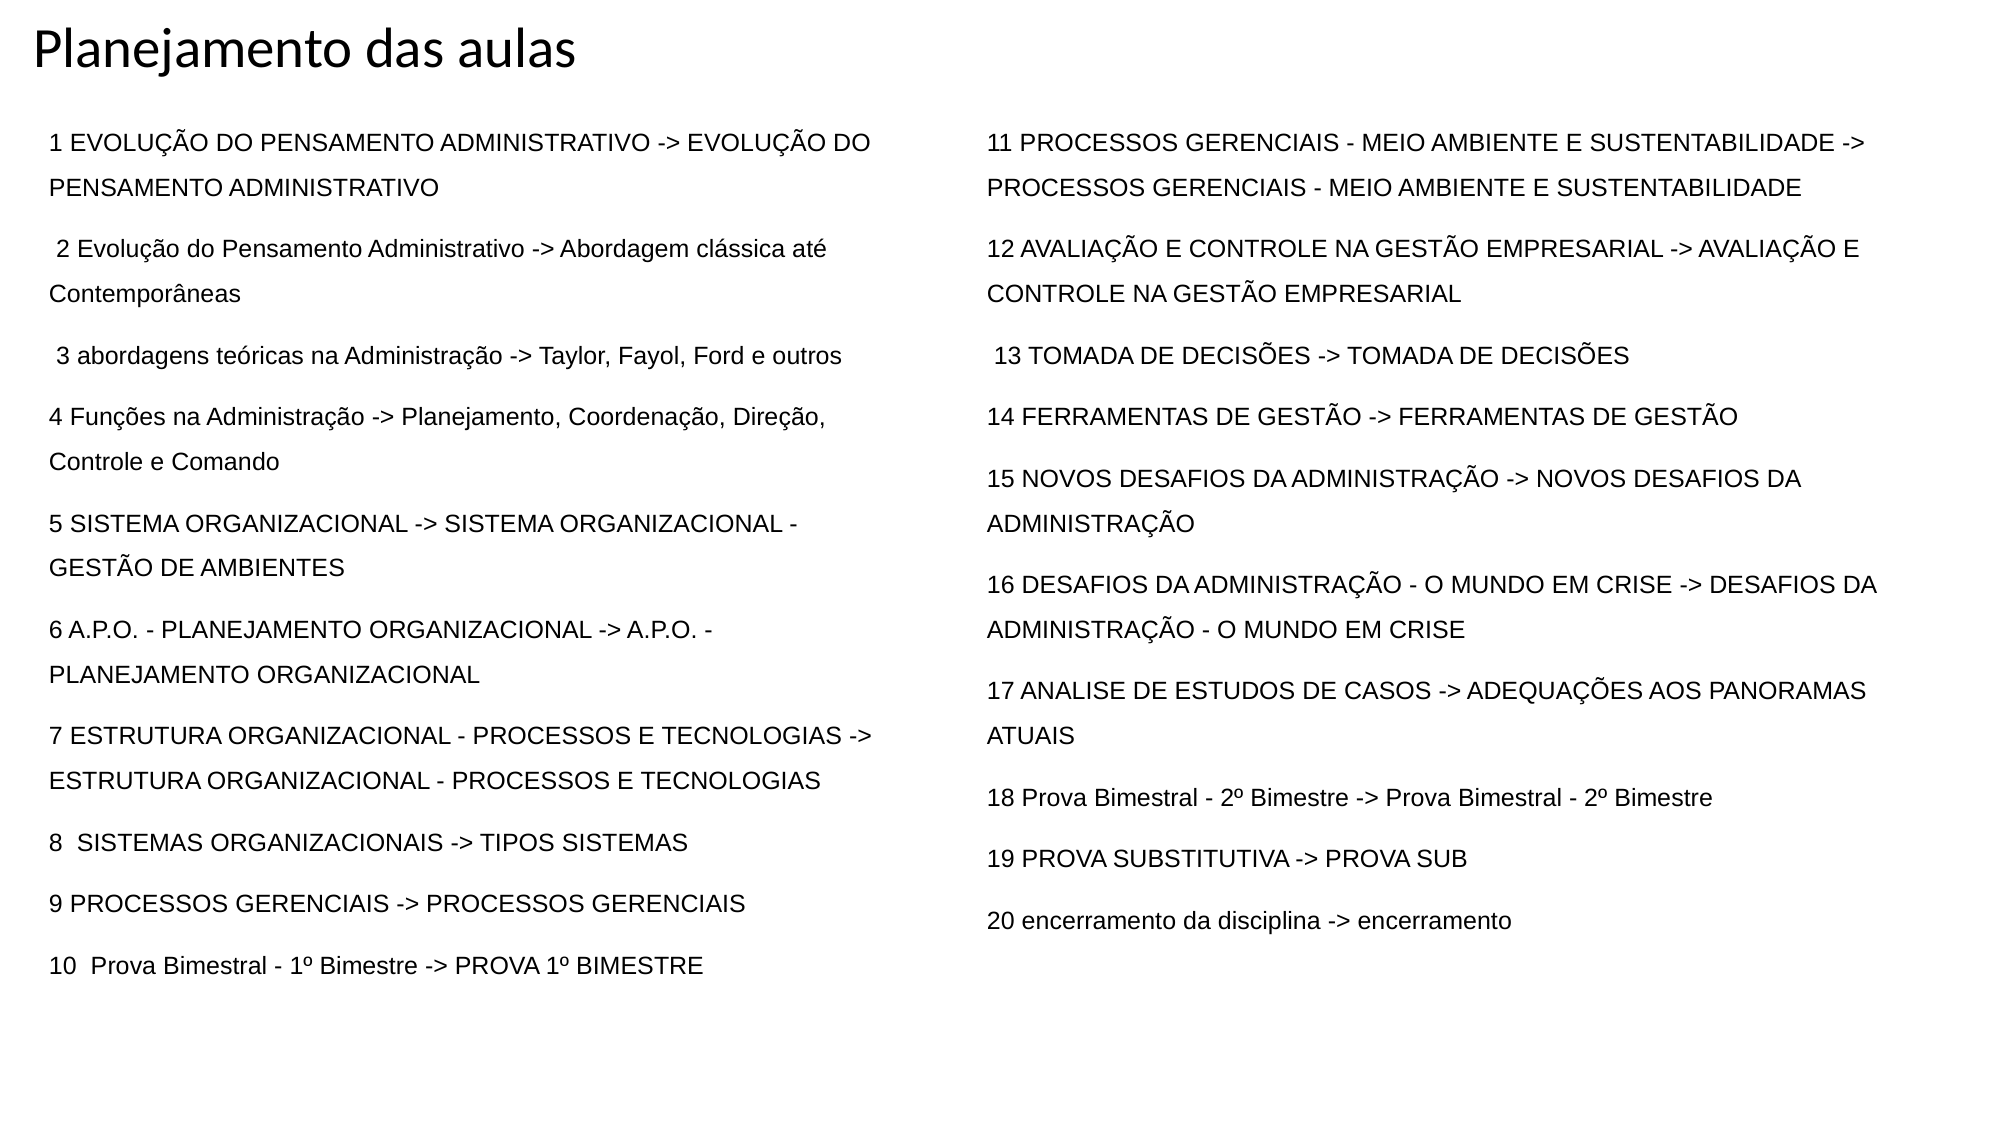

# Planejamento das aulas
1 EVOLUÇÃO DO PENSAMENTO ADMINISTRATIVO -> EVOLUÇÃO DO PENSAMENTO ADMINISTRATIVO
 2 Evolução do Pensamento Administrativo -> Abordagem clássica até Contemporâneas
 3 abordagens teóricas na Administração -> Taylor, Fayol, Ford e outros
4 Funções na Administração -> Planejamento, Coordenação, Direção, Controle e Comando
5 SISTEMA ORGANIZACIONAL -> SISTEMA ORGANIZACIONAL - GESTÃO DE AMBIENTES
6 A.P.O. - PLANEJAMENTO ORGANIZACIONAL -> A.P.O. - PLANEJAMENTO ORGANIZACIONAL
7 ESTRUTURA ORGANIZACIONAL - PROCESSOS E TECNOLOGIAS -> ESTRUTURA ORGANIZACIONAL - PROCESSOS E TECNOLOGIAS
8  SISTEMAS ORGANIZACIONAIS -> TIPOS SISTEMAS
9 PROCESSOS GERENCIAIS -> PROCESSOS GERENCIAIS
10  Prova Bimestral - 1º Bimestre -> PROVA 1º BIMESTRE

11 PROCESSOS GERENCIAIS - MEIO AMBIENTE E SUSTENTABILIDADE -> PROCESSOS GERENCIAIS - MEIO AMBIENTE E SUSTENTABILIDADE
12 AVALIAÇÃO E CONTROLE NA GESTÃO EMPRESARIAL -> AVALIAÇÃO E CONTROLE NA GESTÃO EMPRESARIAL
 13 TOMADA DE DECISÕES -> TOMADA DE DECISÕES
14 FERRAMENTAS DE GESTÃO -> FERRAMENTAS DE GESTÃO
15 NOVOS DESAFIOS DA ADMINISTRAÇÃO -> NOVOS DESAFIOS DA ADMINISTRAÇÃO
16 DESAFIOS DA ADMINISTRAÇÃO - O MUNDO EM CRISE -> DESAFIOS DA ADMINISTRAÇÃO - O MUNDO EM CRISE
17 ANALISE DE ESTUDOS DE CASOS -> ADEQUAÇÕES AOS PANORAMAS ATUAIS
18 Prova Bimestral - 2º Bimestre -> Prova Bimestral - 2º Bimestre
19 PROVA SUBSTITUTIVA -> PROVA SUB
20 encerramento da disciplina -> encerramento